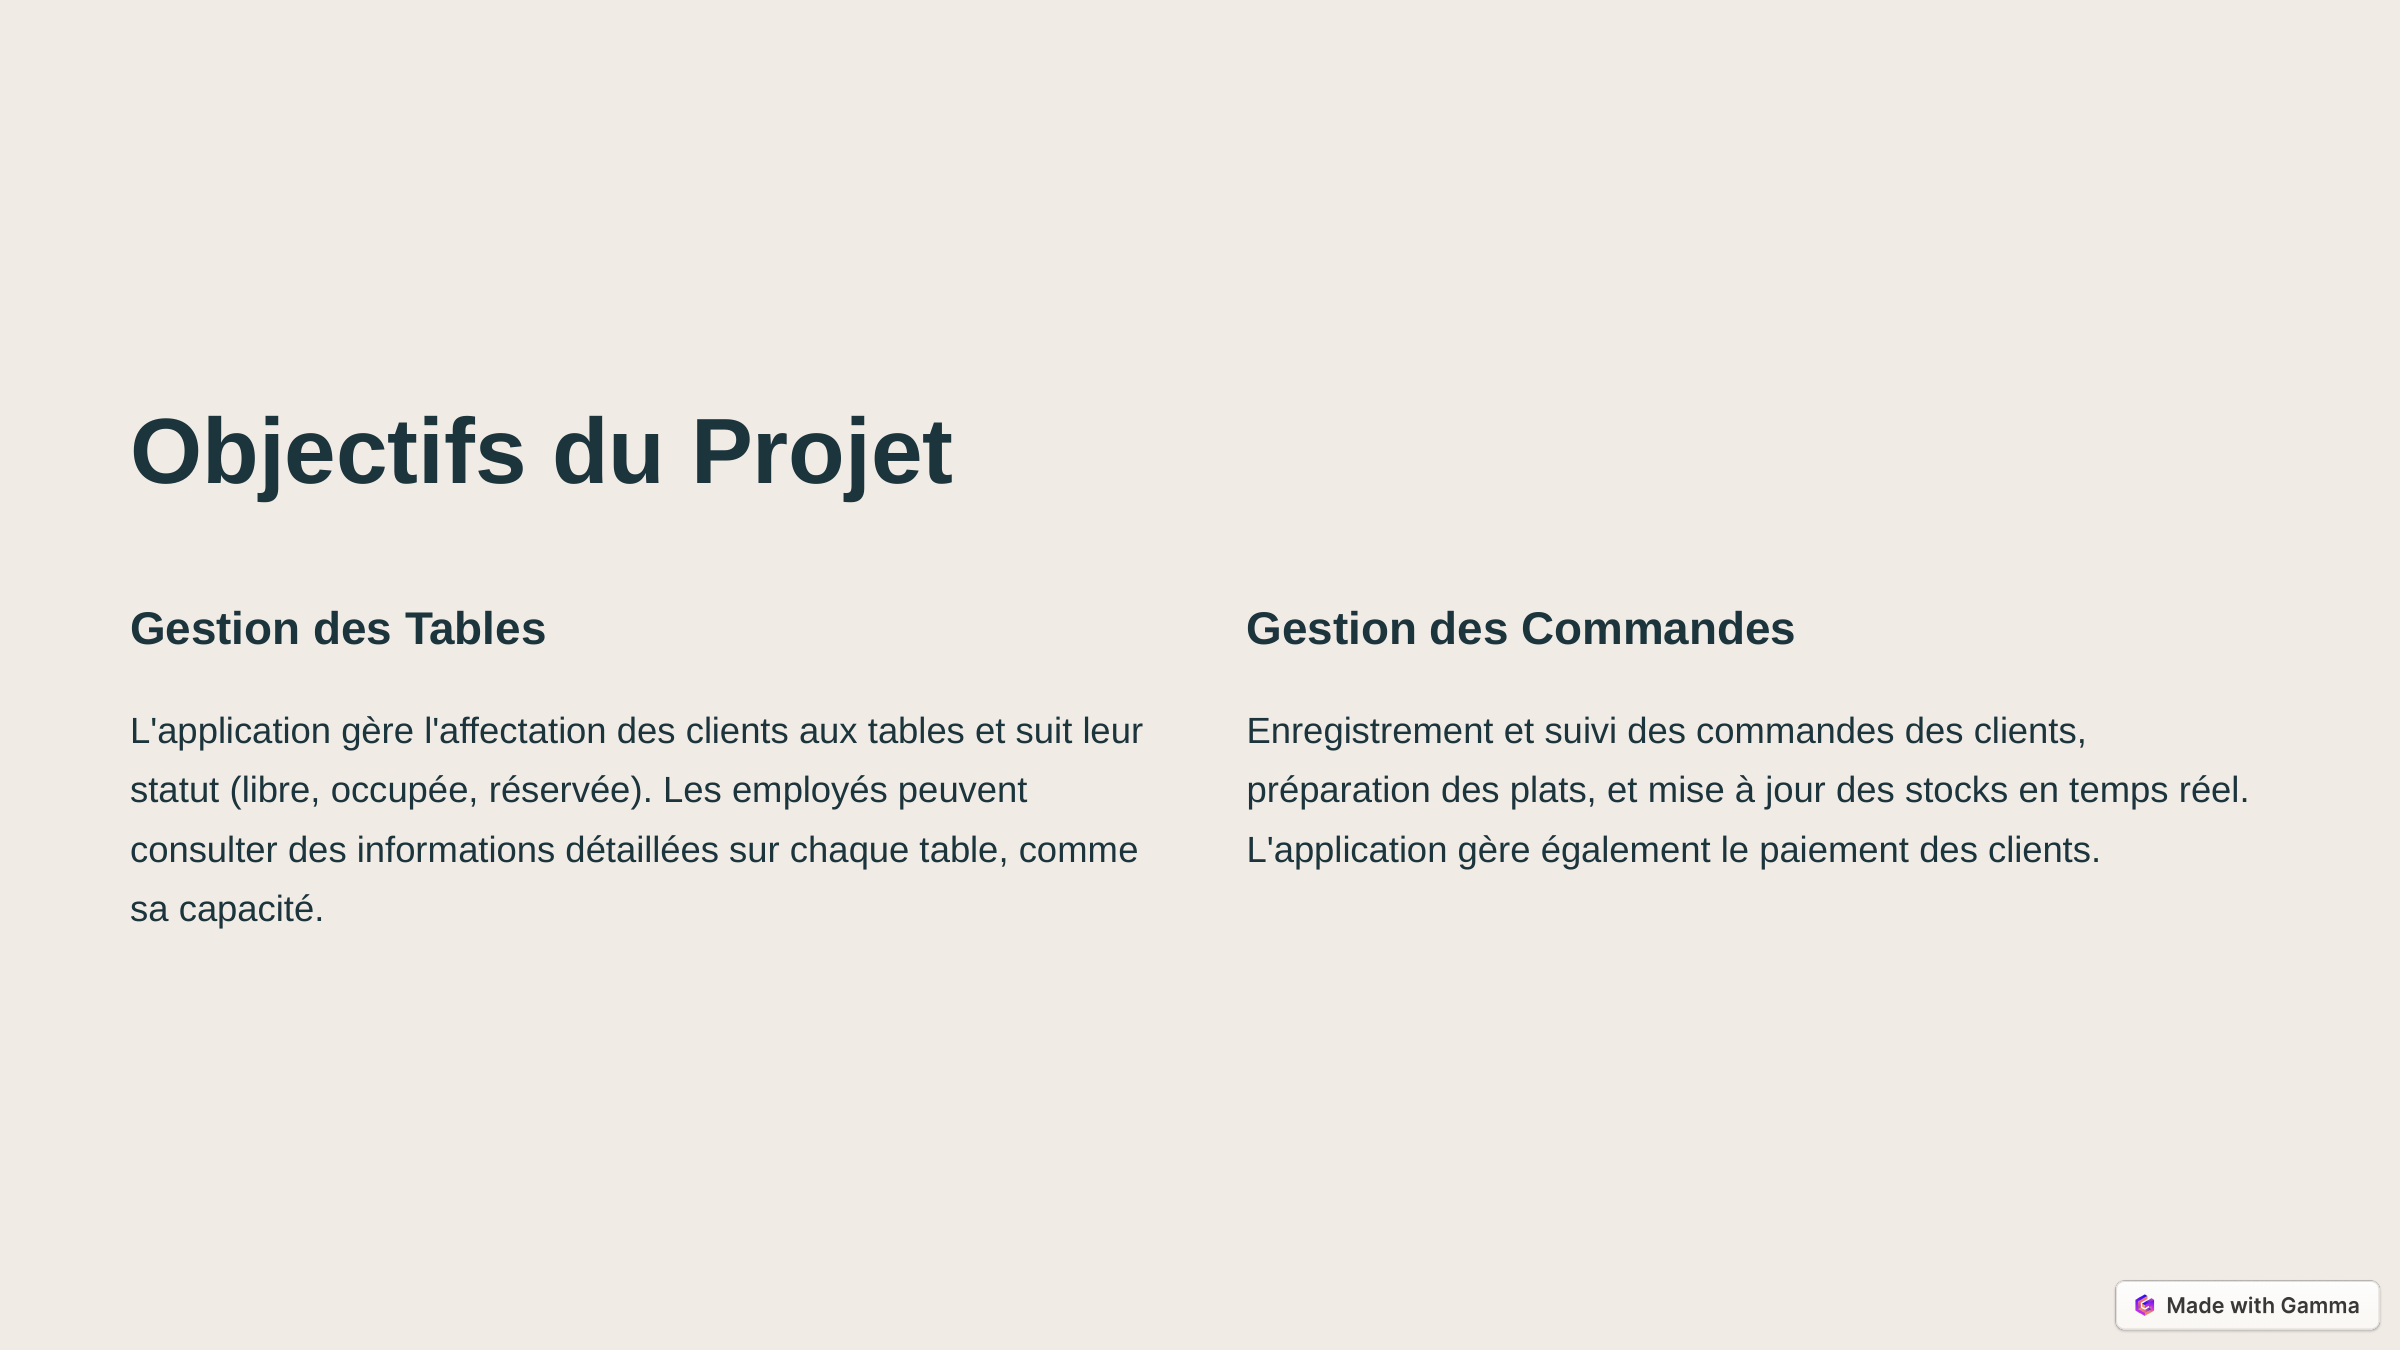

Objectifs du Projet
Gestion des Tables
Gestion des Commandes
L'application gère l'affectation des clients aux tables et suit leur statut (libre, occupée, réservée). Les employés peuvent consulter des informations détaillées sur chaque table, comme sa capacité.
Enregistrement et suivi des commandes des clients, préparation des plats, et mise à jour des stocks en temps réel. L'application gère également le paiement des clients.